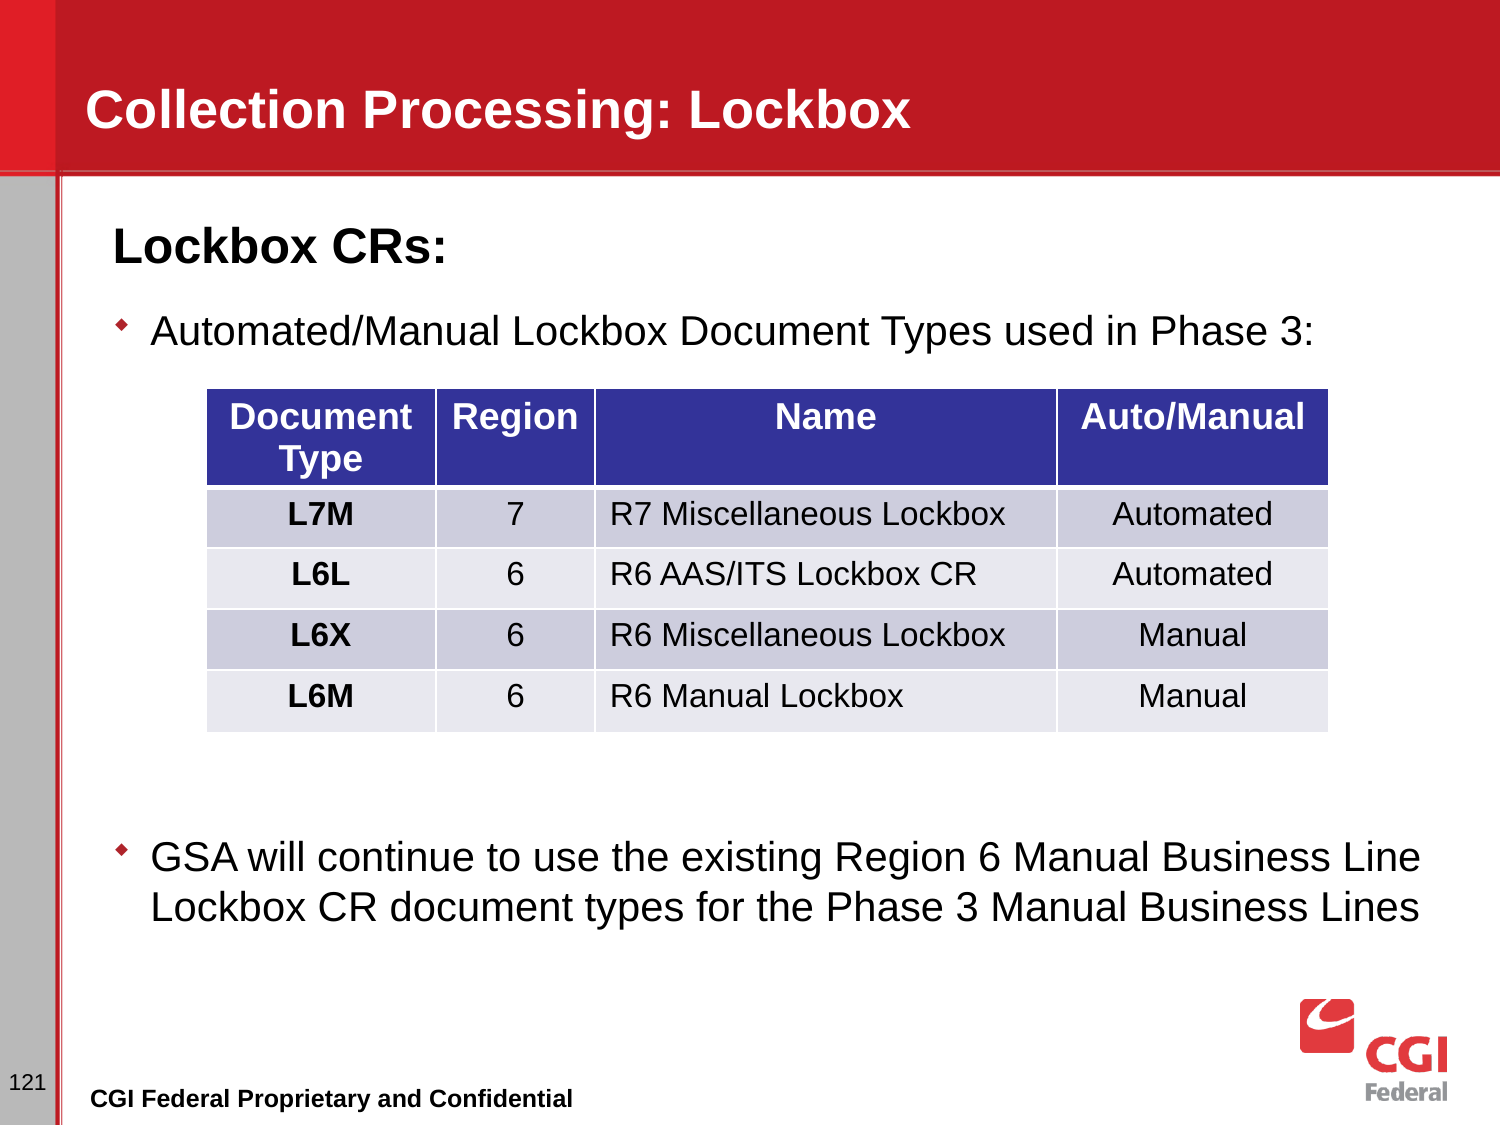

# Collection Processing: Lockbox
Lockbox CRs:

Automated/Manual Lockbox Document Types used in Phase 3:

GSA will continue to use the existing Region 6 Manual Business Line Lockbox CR document types for the Phase 3 Manual Business Lines

| Document Type | Region | Name | Auto/Manual |
| --- | --- | --- | --- |
| L7M | 7 | R7 Miscellaneous Lockbox | Automated |
| L6L | 6 | R6 AAS/ITS Lockbox CR | Automated |
| L6X | 6 | R6 Miscellaneous Lockbox | Manual |
| L6M | 6 | R6 Manual Lockbox | Manual |
121
CGI Federal Proprietary and Confidential